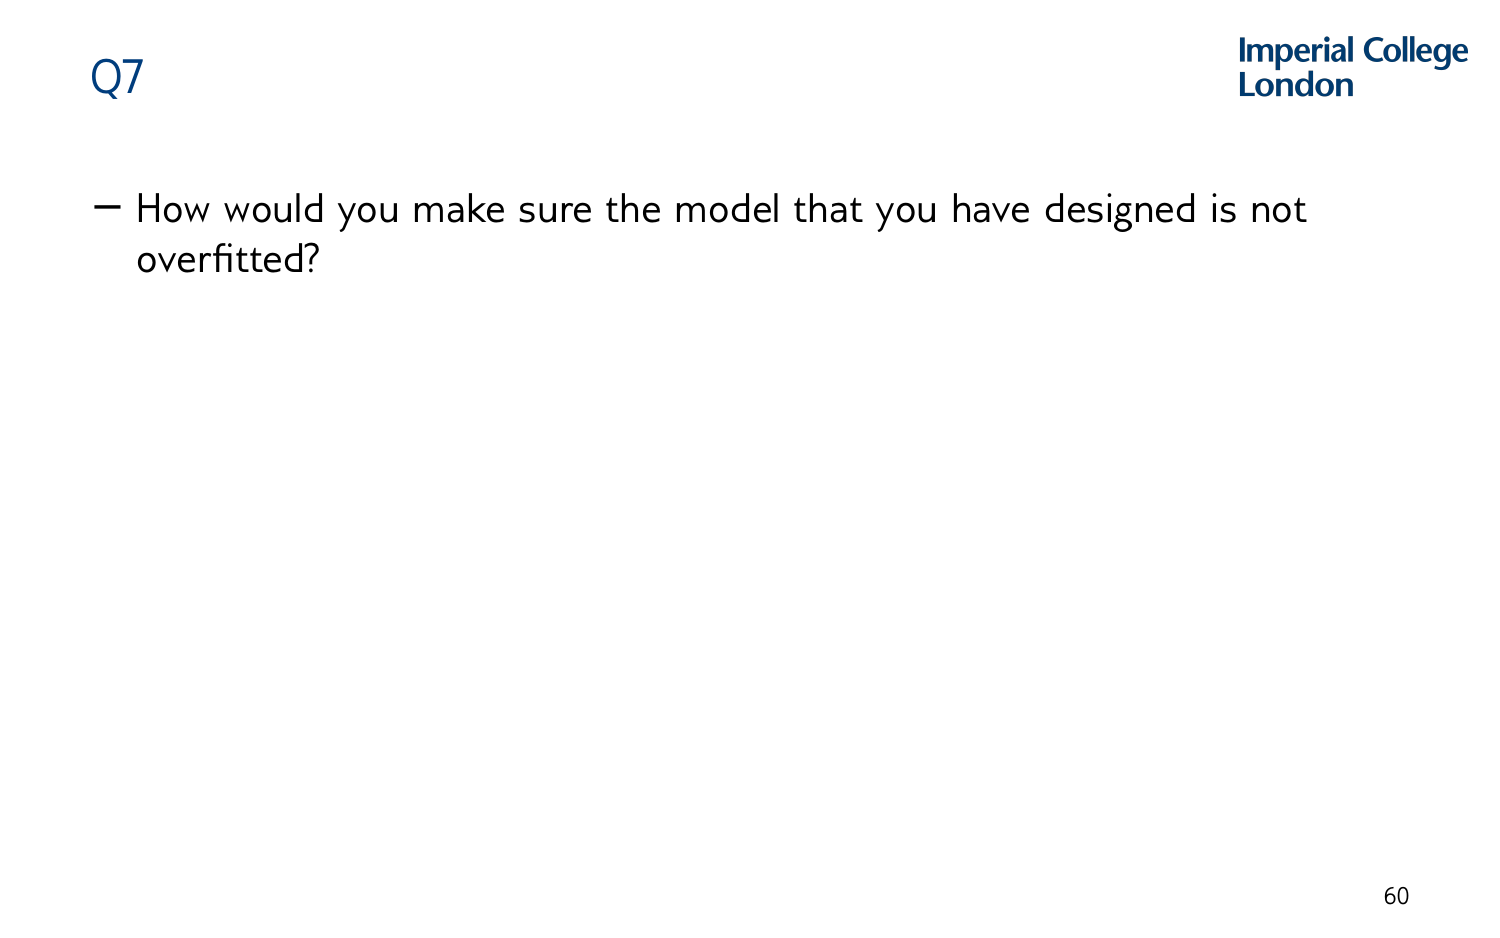

# Q7
How would you make sure the model that you have designed is not overfitted?
60